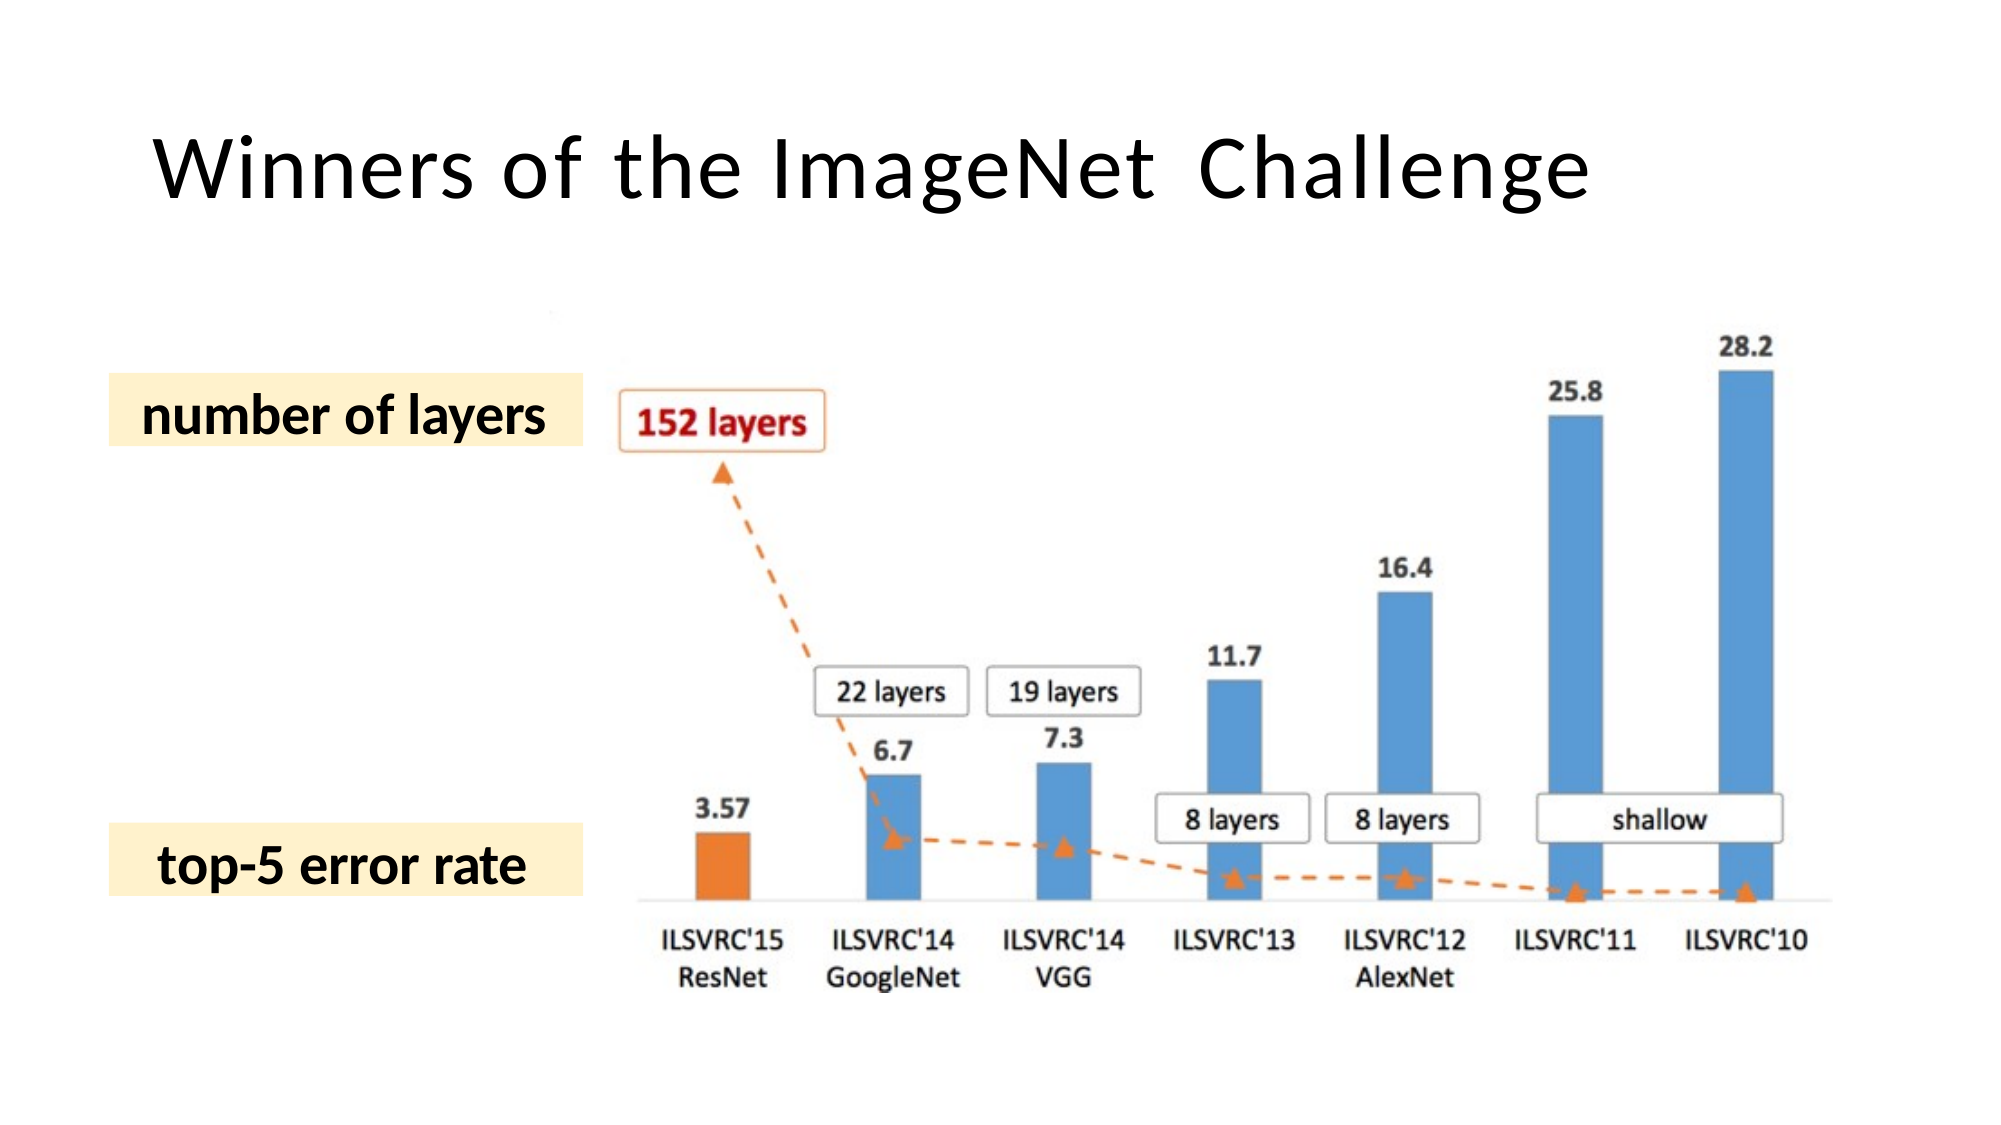

# Winners of the ImageNet Challenge

number of layers
top-5 error rate